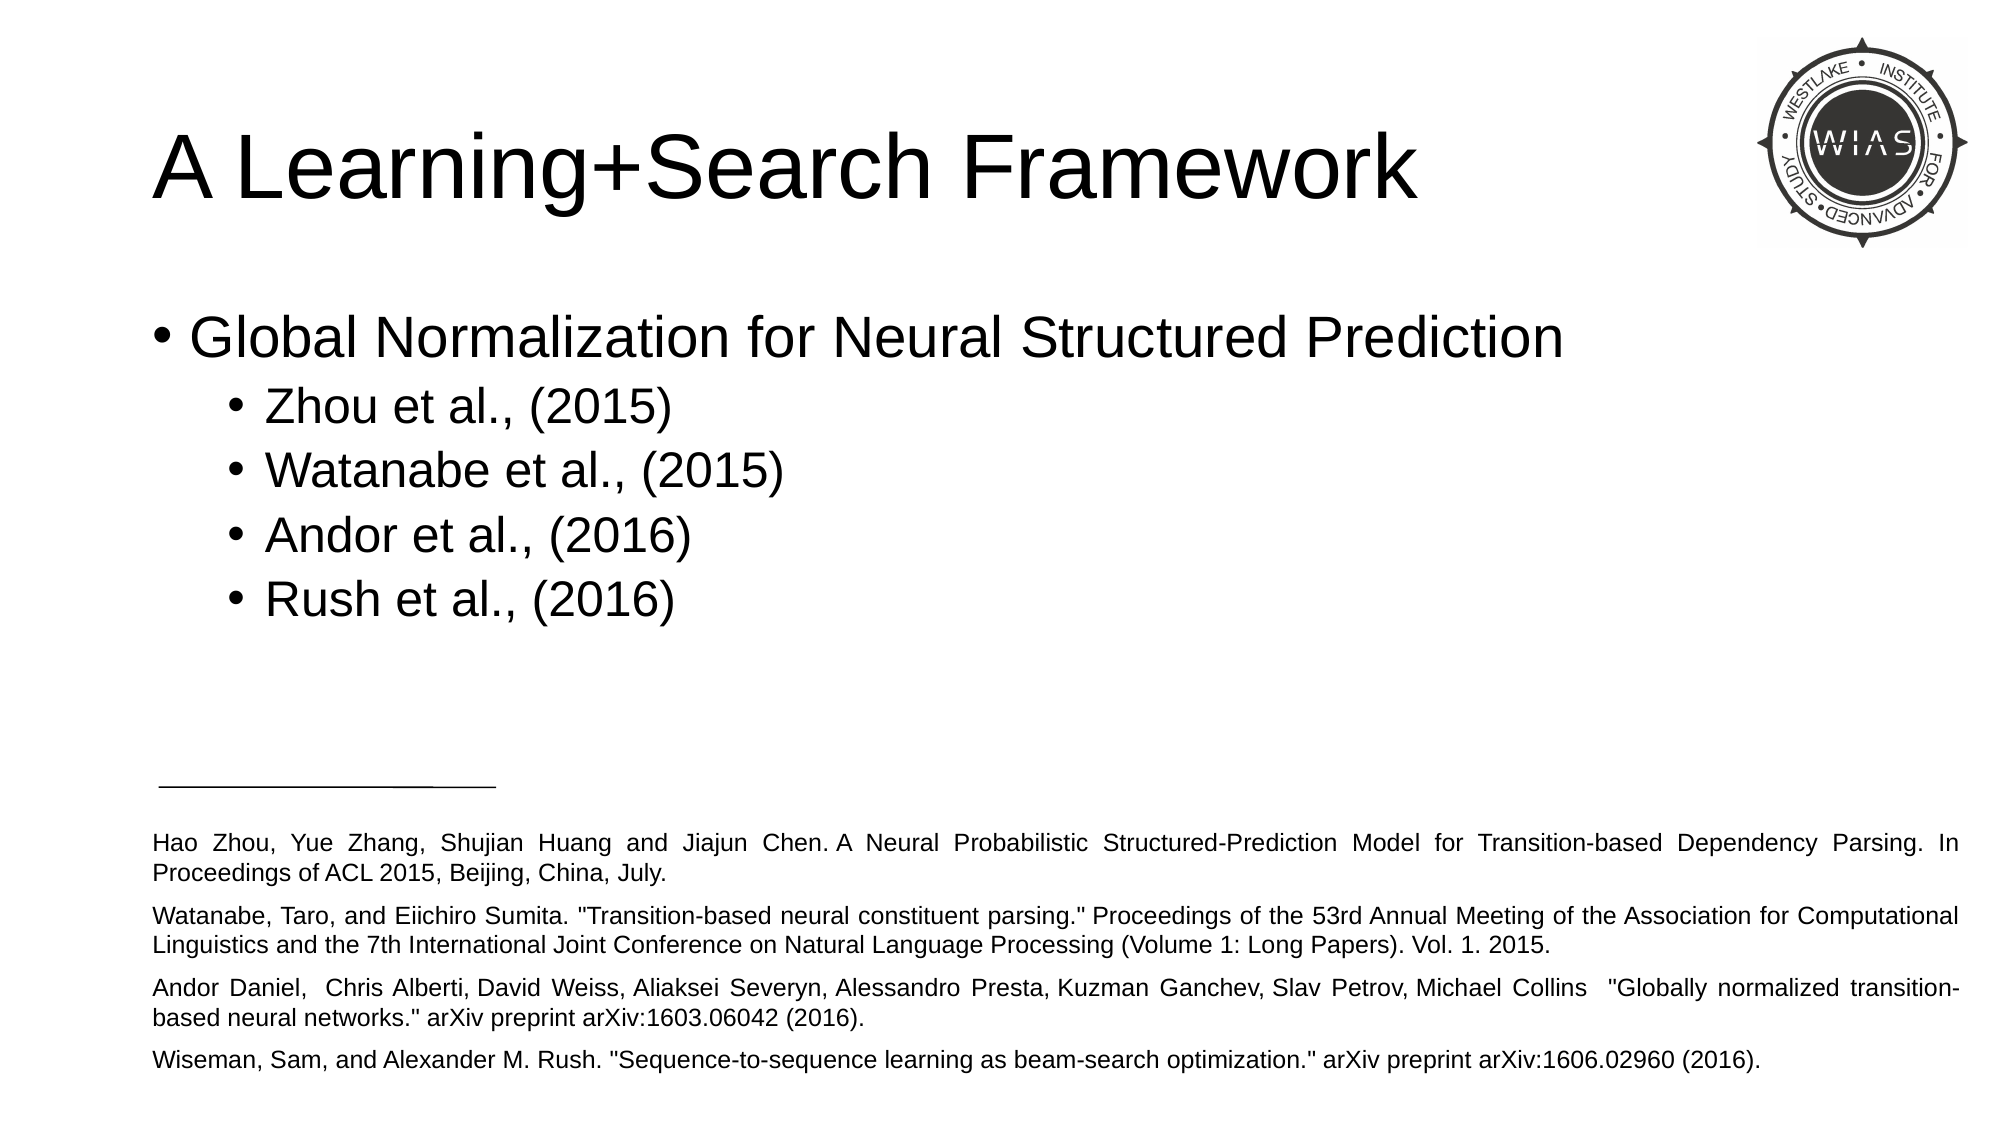

# A Learning+Search Framework
Global Normalization for Neural Structured Prediction
Zhou et al., (2015)
Watanabe et al., (2015)
Andor et al., (2016)
Rush et al., (2016)

Hao Zhou, Yue Zhang, Shujian Huang and Jiajun Chen. A Neural Probabilistic Structured-Prediction Model for Transition-based Dependency Parsing. In Proceedings of ACL 2015, Beijing, China, July.
Watanabe, Taro, and Eiichiro Sumita. "Transition-based neural constituent parsing." Proceedings of the 53rd Annual Meeting of the Association for Computational Linguistics and the 7th International Joint Conference on Natural Language Processing (Volume 1: Long Papers). Vol. 1. 2015.
Andor Daniel,  Chris Alberti, David Weiss, Aliaksei Severyn, Alessandro Presta, Kuzman Ganchev, Slav Petrov, Michael Collins  "Globally normalized transition-based neural networks." arXiv preprint arXiv:1603.06042 (2016).
Wiseman, Sam, and Alexander M. Rush. "Sequence-to-sequence learning as beam-search optimization." arXiv preprint arXiv:1606.02960 (2016).